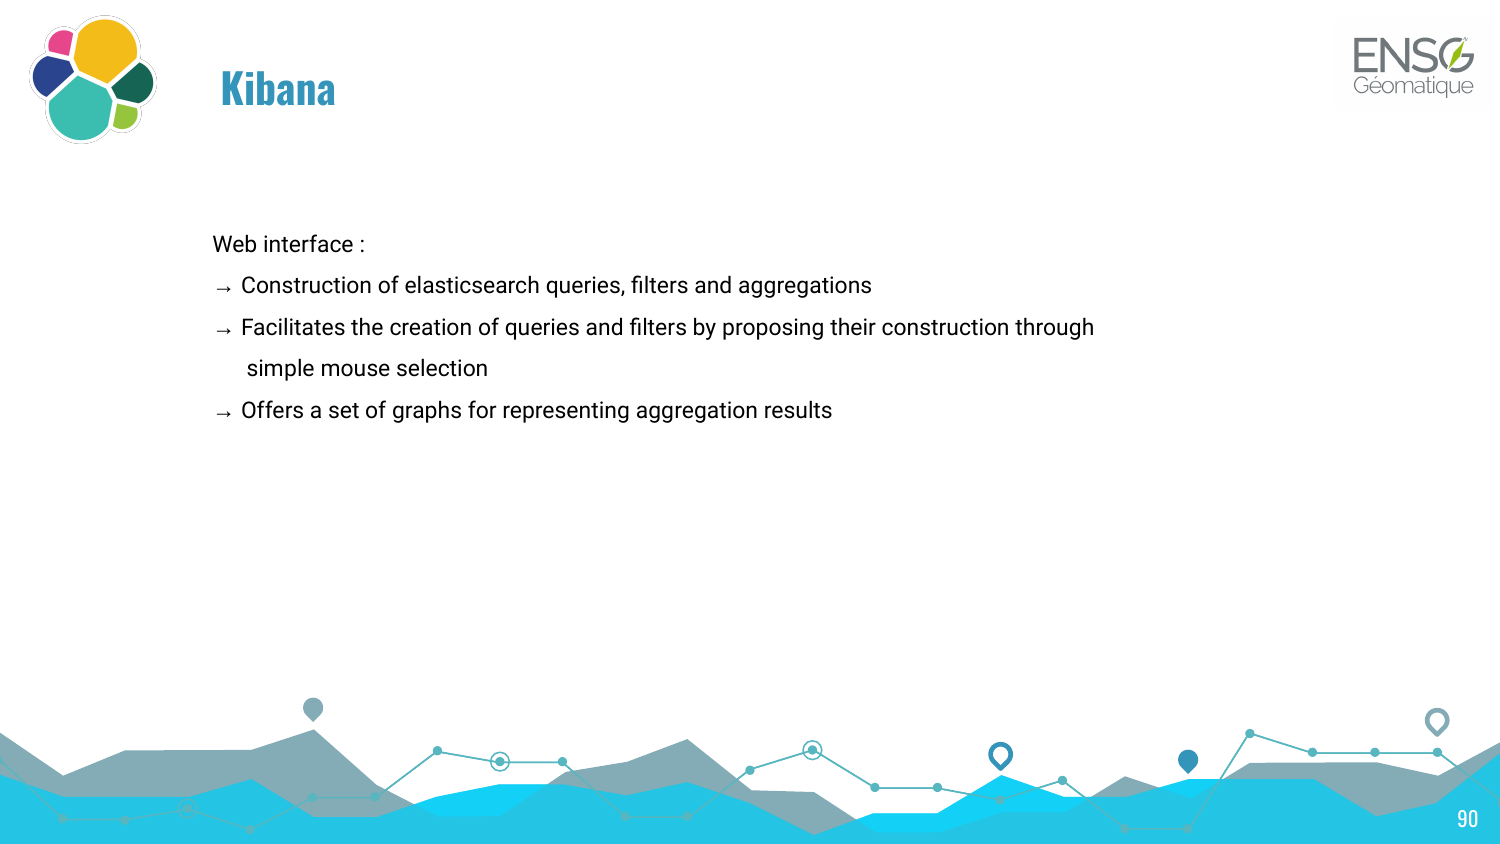

# Kibana
Web interface :
→ Construction of elasticsearch queries, filters and aggregations
→ Facilitates the creation of queries and filters by proposing their construction through
      simple mouse selection
→ Offers a set of graphs for representing aggregation results

90